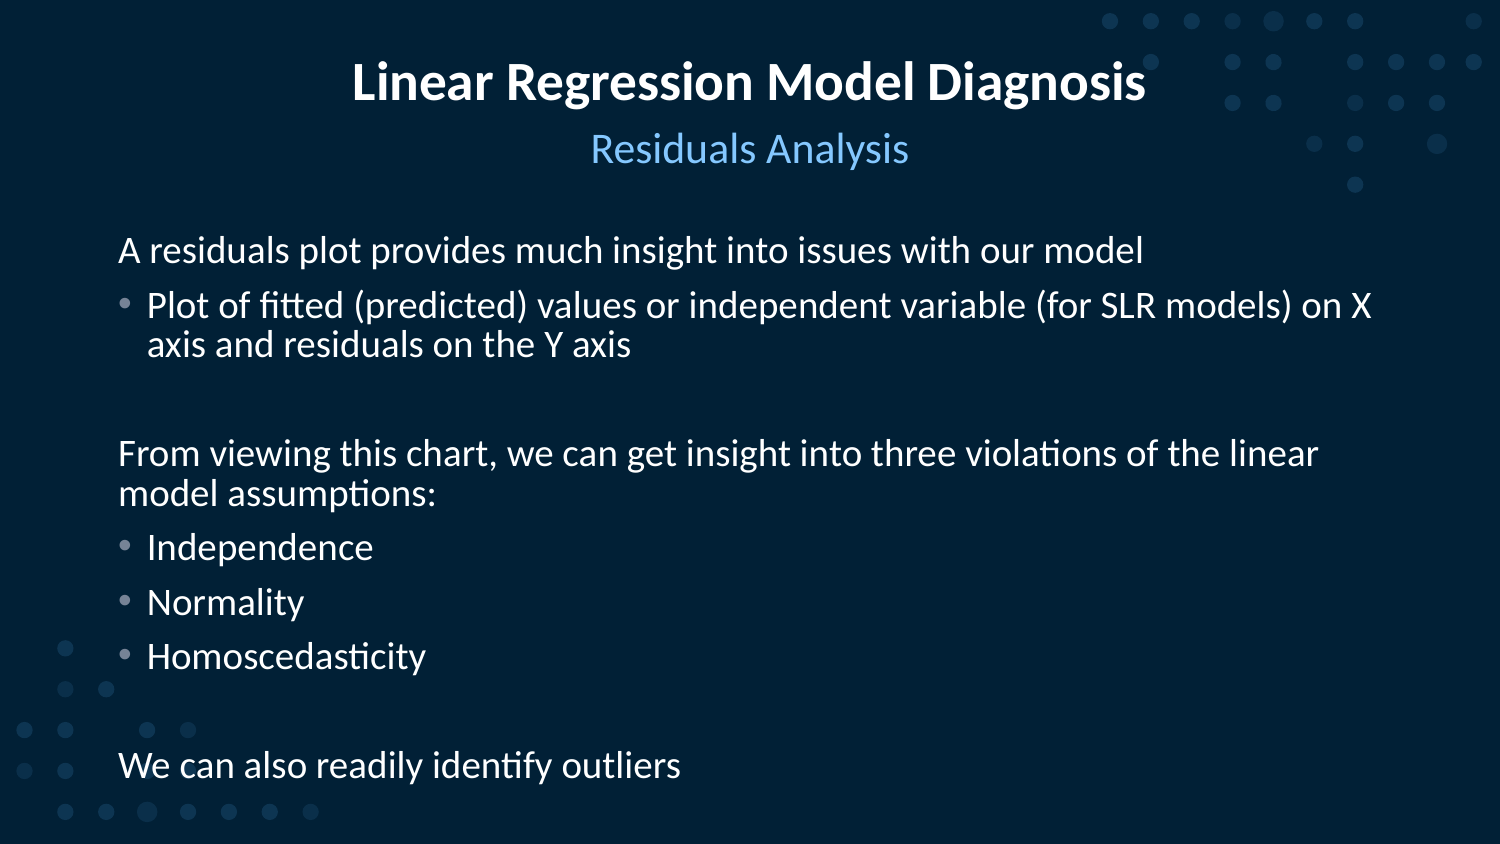

# Linear Regression Model Diagnosis
Residuals Analysis
A residuals plot provides much insight into issues with our model
Plot of fitted (predicted) values or independent variable (for SLR models) on X axis and residuals on the Y axis

From viewing this chart, we can get insight into three violations of the linear model assumptions:
Independence
Normality
Homoscedasticity

We can also readily identify outliers